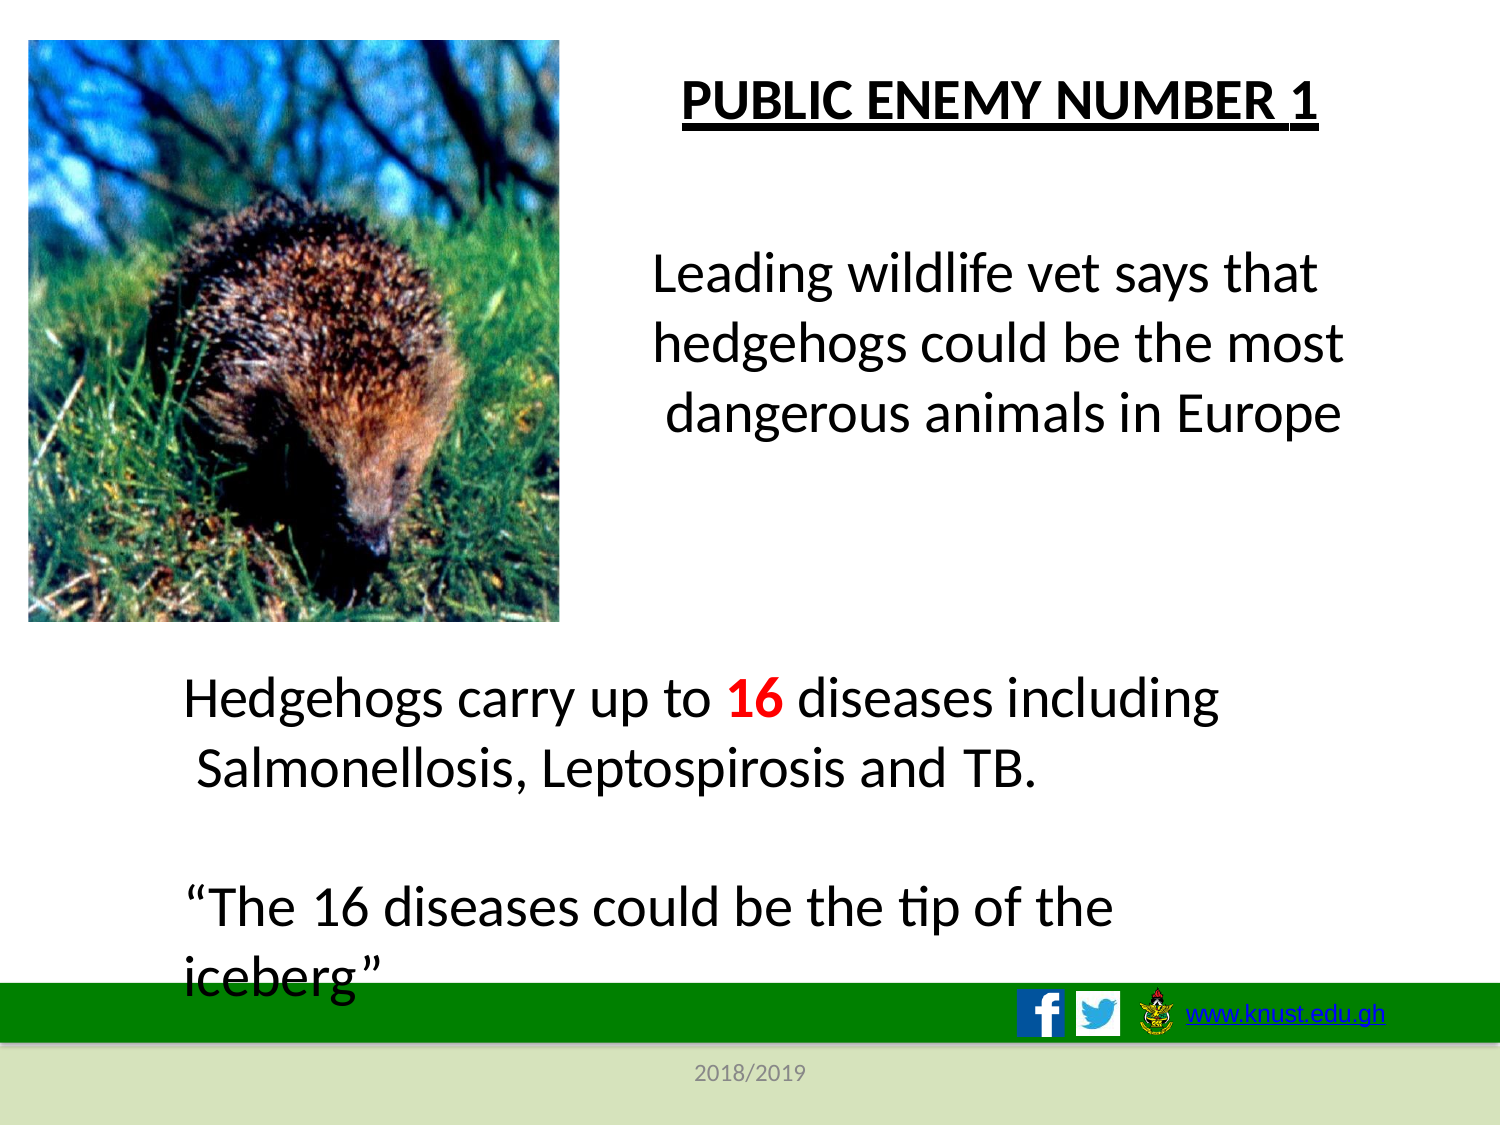

# PUBLIC ENEMY NUMBER 1
Leading wildlife vet says that  hedgehogs could be the most  dangerous animals in Europe
Hedgehogs carry up to 16 diseases including  Salmonellosis, Leptospirosis and TB.

“The 16 diseases could be the tip of the iceberg”

www.knust.edu.gh
2018/2019